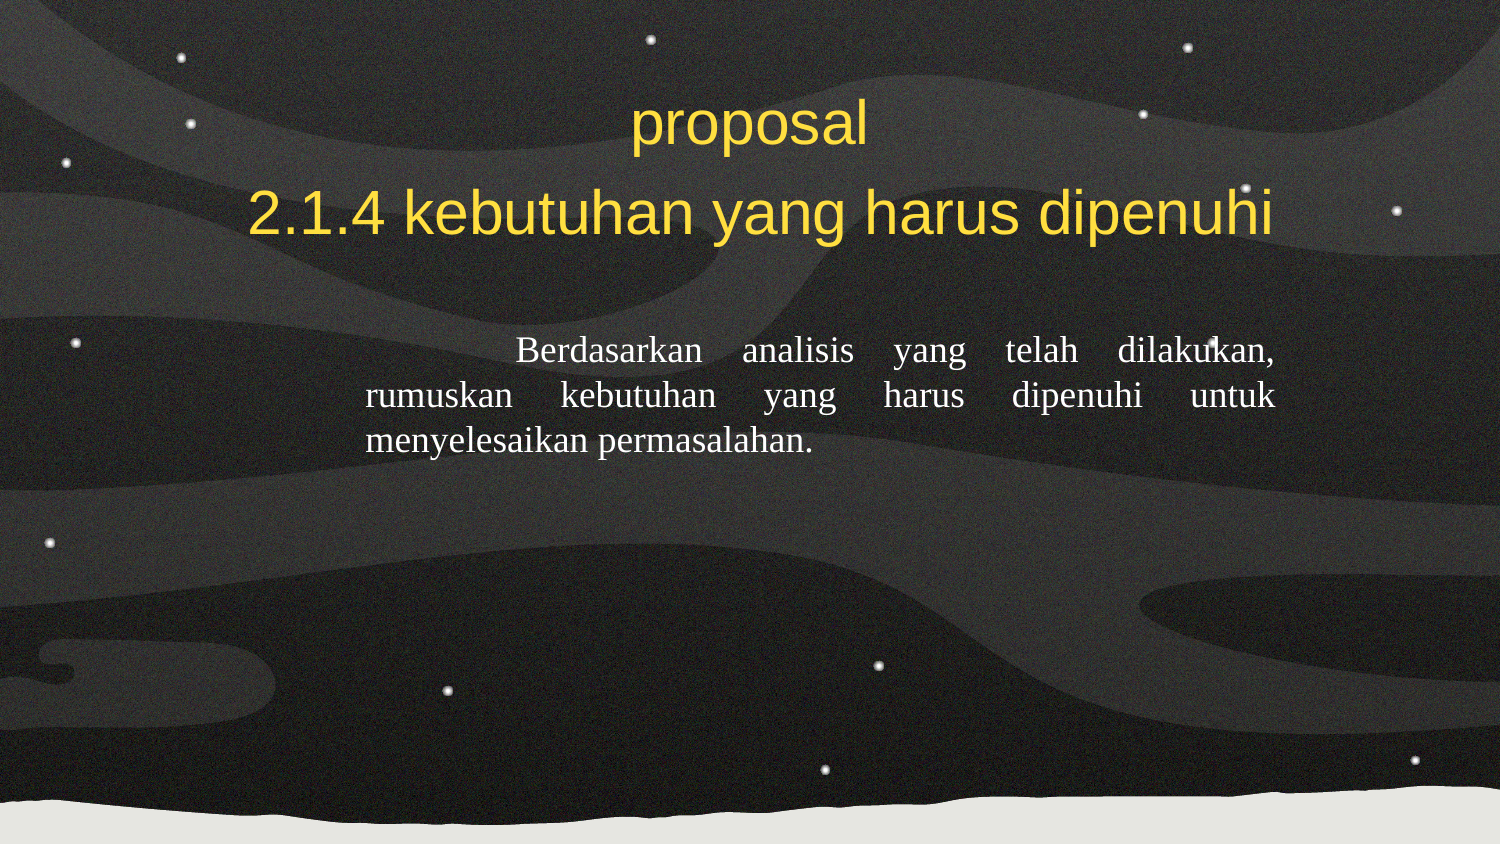

proposal
2.1.4 kebutuhan yang harus dipenuhi
		Berdasarkan analisis yang telah dilakukan, rumuskan kebutuhan yang harus dipenuhi untuk menyelesaikan permasalahan.